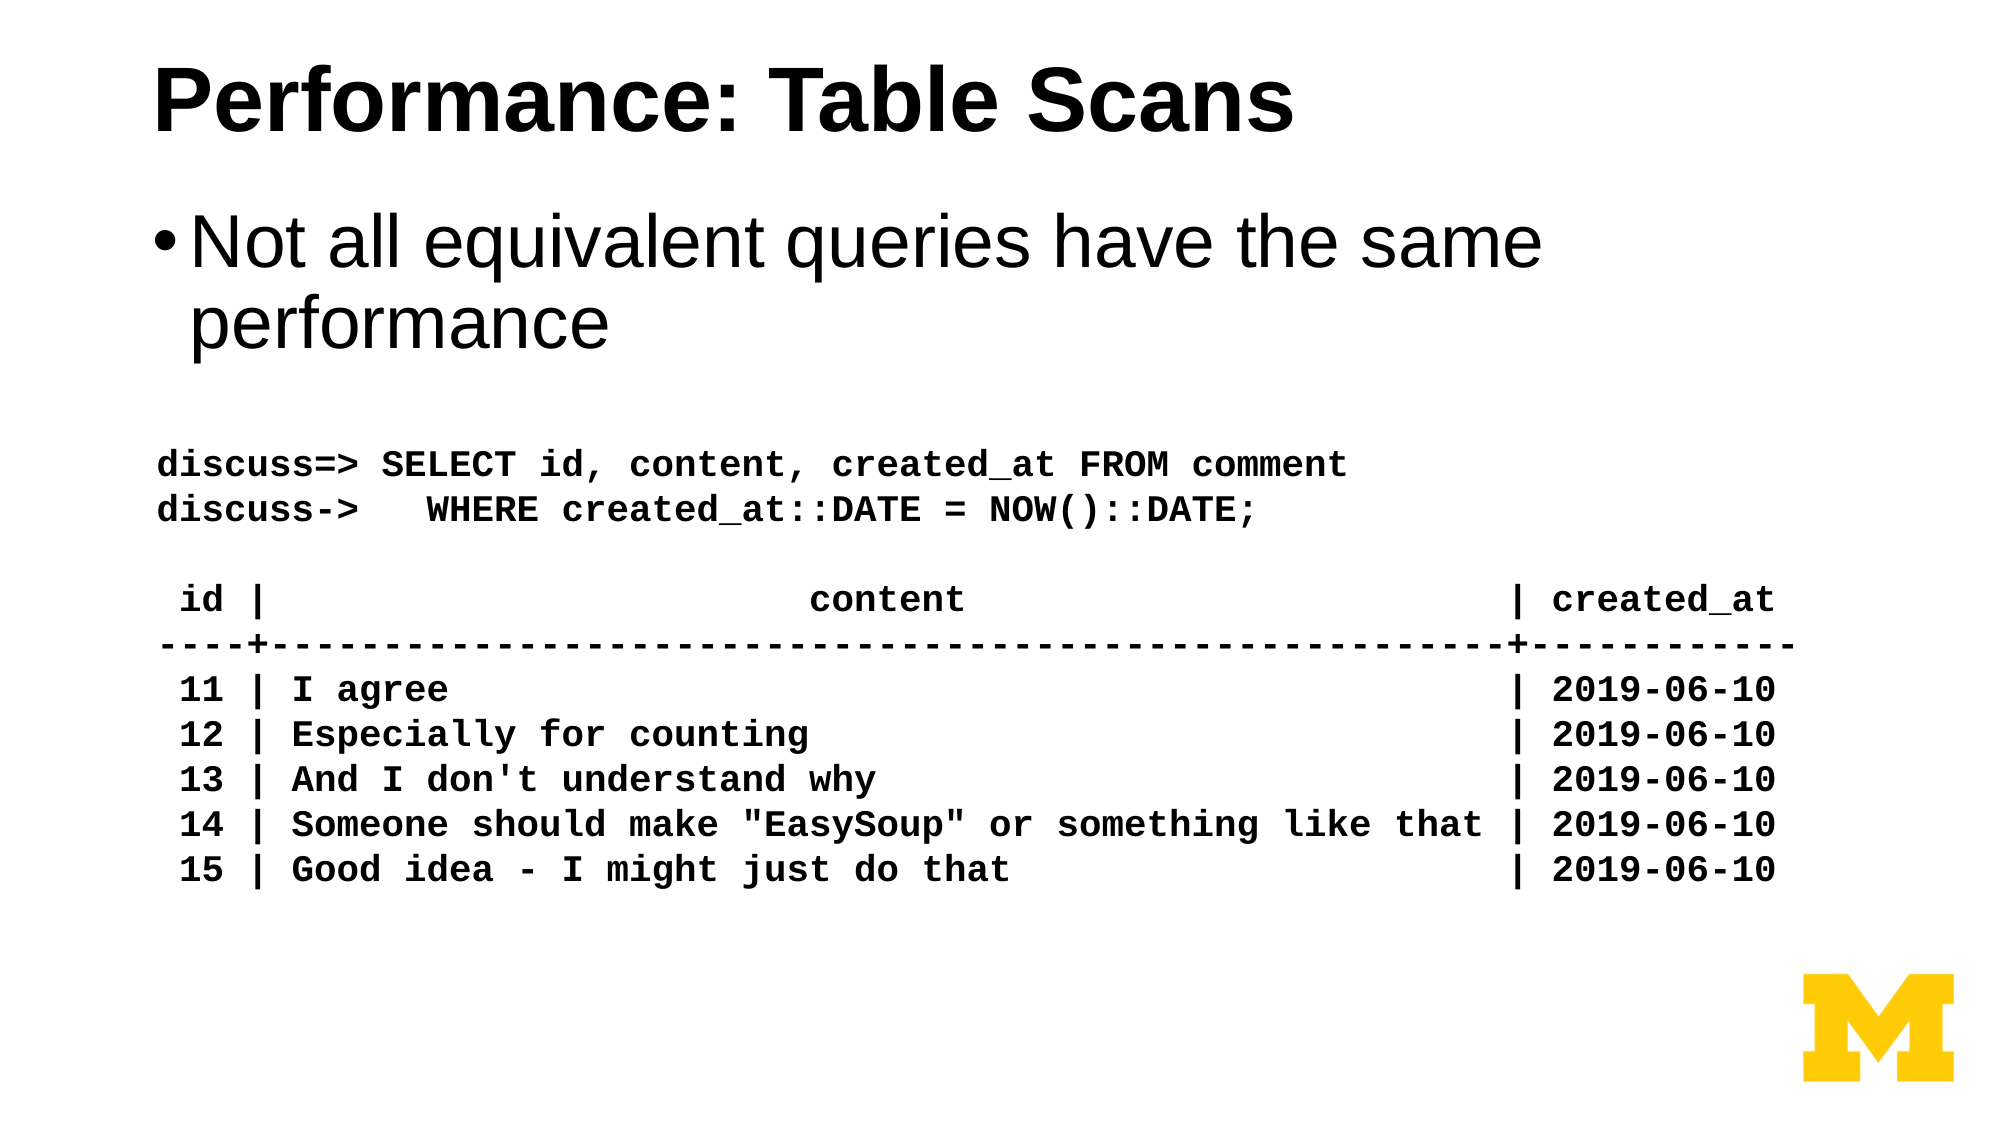

# Performance: Table Scans
Not all equivalent queries have the same performance
discuss=> SELECT id, content, created_at FROM comment
discuss->   WHERE created_at::DATE = NOW()::DATE;
 id |                        content                        | created_at
----+-------------------------------------------------------+------------
 11 | I agree                                               | 2019-06-10
 12 | Especially for counting                               | 2019-06-10
 13 | And I don't understand why                            | 2019-06-10
 14 | Someone should make "EasySoup" or something like that | 2019-06-10
 15 | Good idea - I might just do that                      | 2019-06-10